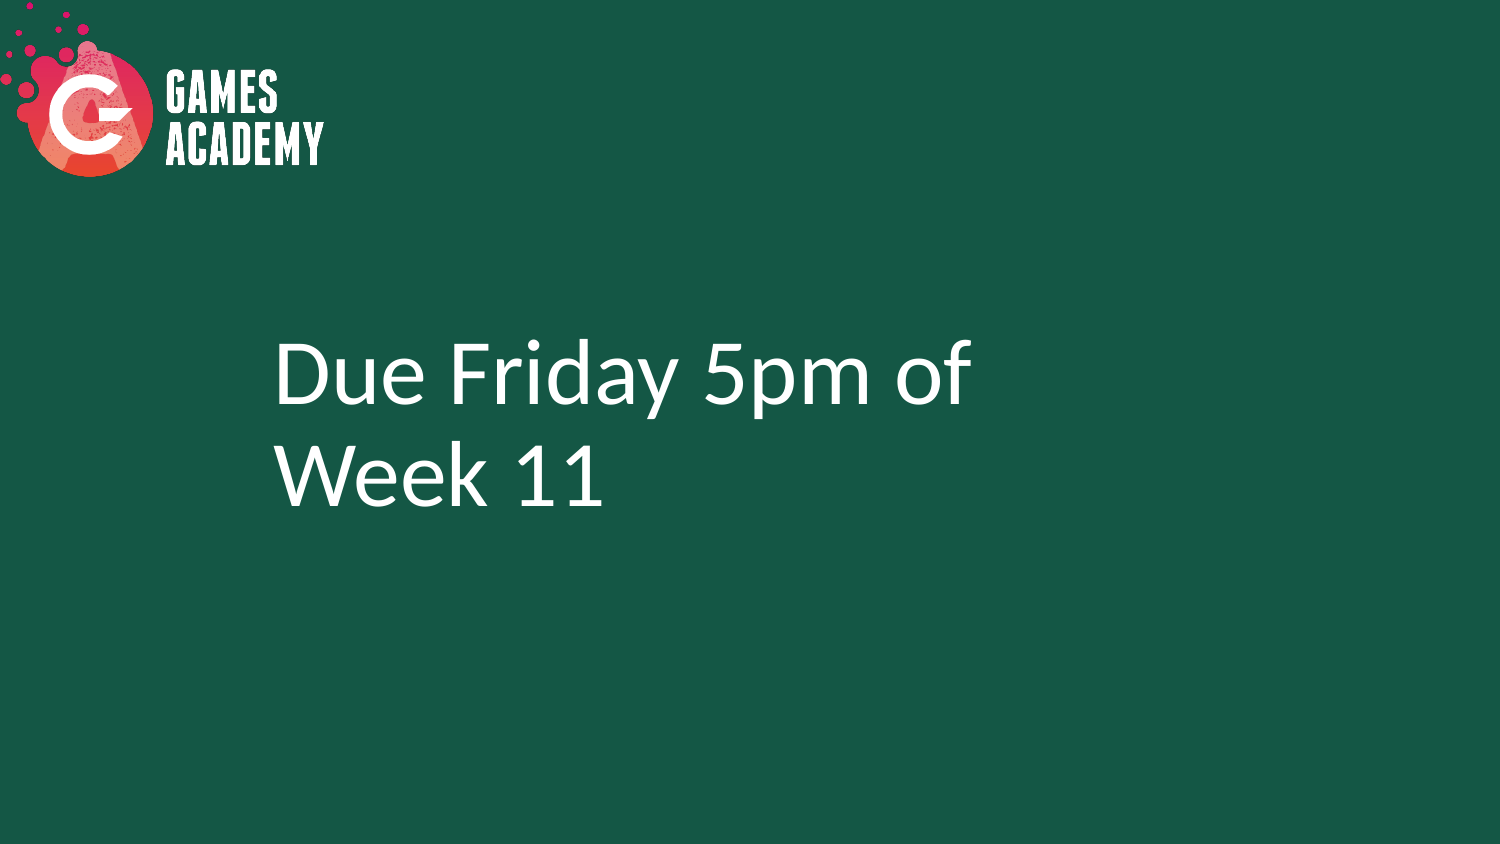

# Due Friday 5pm of Week 11